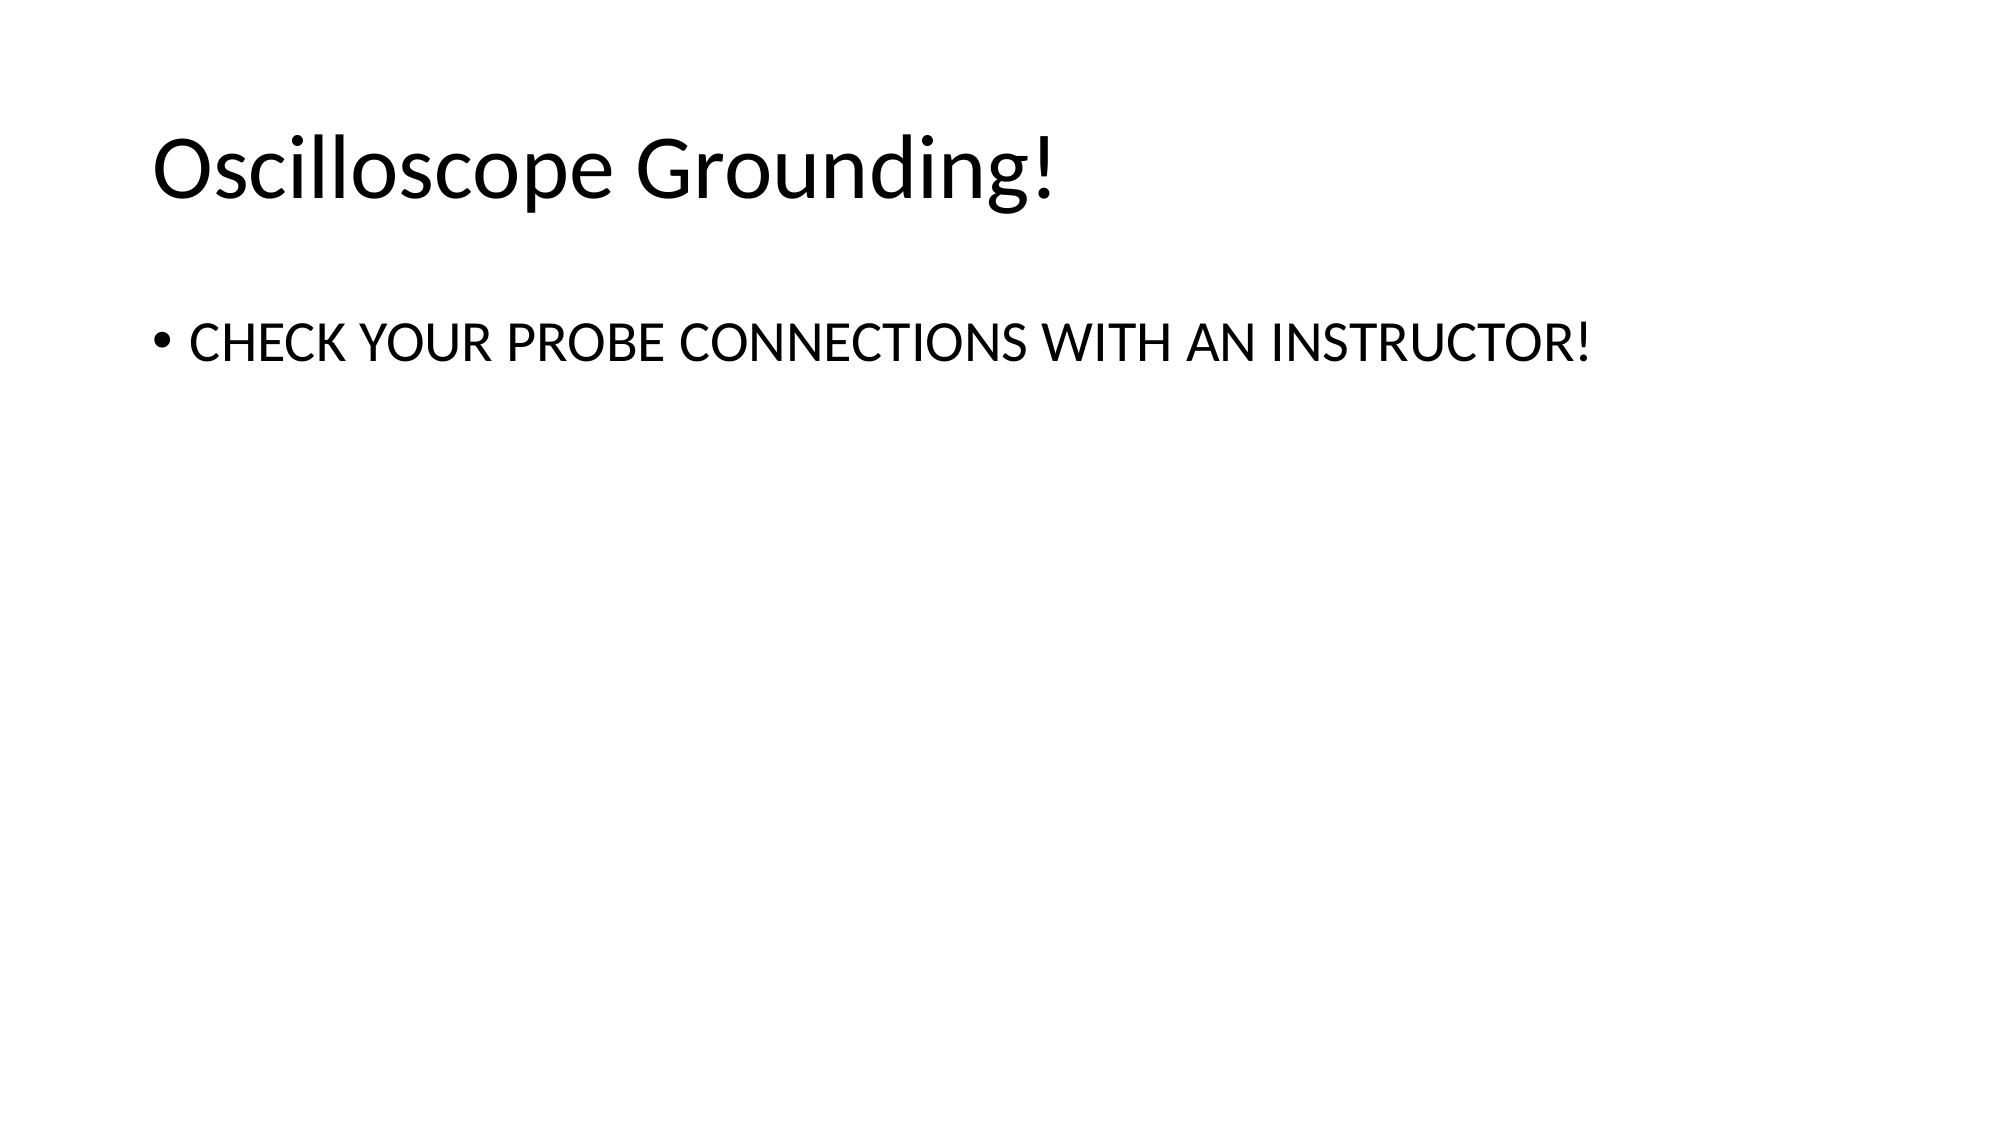

# Oscilloscope Grounding!
CHECK YOUR PROBE CONNECTIONS WITH AN INSTRUCTOR!